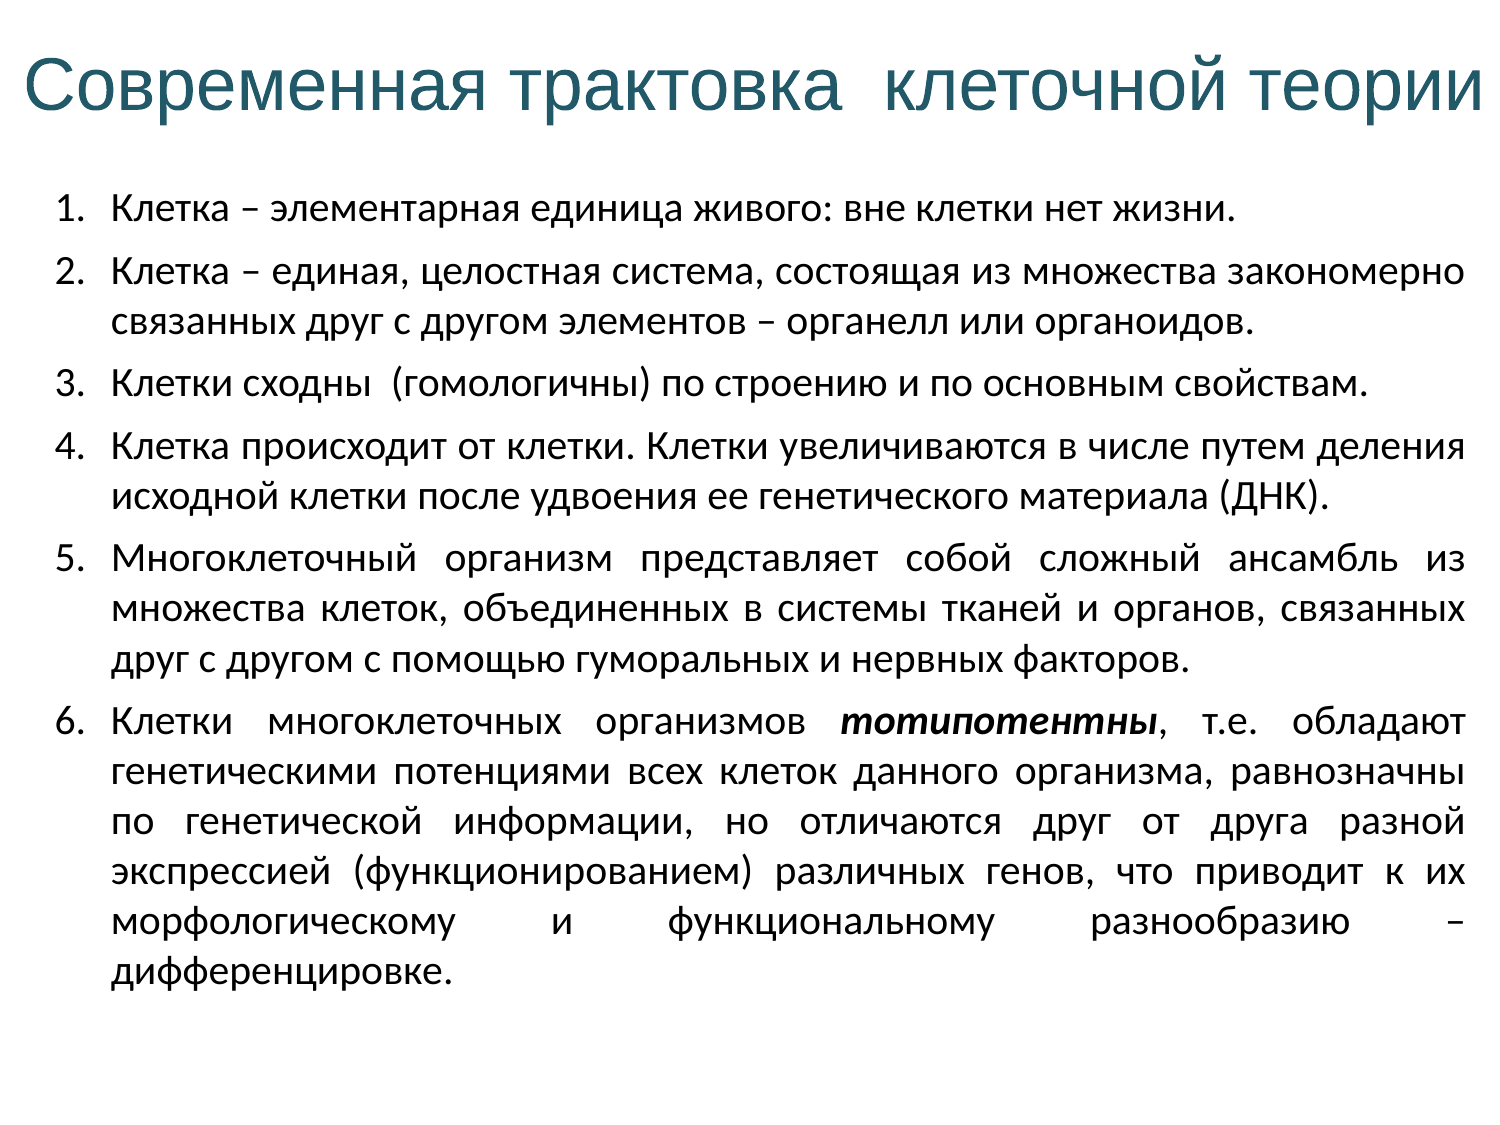

Современная трактовка  клеточной теории
Клетка – элементарная единица живого: вне клетки нет жизни.
Клетка – единая, целостная система, состоящая из множества закономерно связанных друг с другом элементов – органелл или органоидов.
Клетки сходны  (гомологичны) по строению и по основным свойствам.
Клетка происходит от клетки. Клетки увеличиваются в числе путем деления исходной клетки после удвоения ее генетического материала (ДНК).
Многоклеточный организм представляет собой сложный ансамбль из множества клеток, объединенных в системы тканей и органов, связанных друг с другом с помощью гуморальных и нервных факторов.
Клетки многоклеточных организмов тотипотентны, т.е. обладают генетическими потенциями всех клеток данного организма, равнозначны по генетической информации, но отличаются друг от друга разной экспрессией (функционированием) различных генов, что приводит к их морфологическому и функциональному разнообразию – дифференцировке.